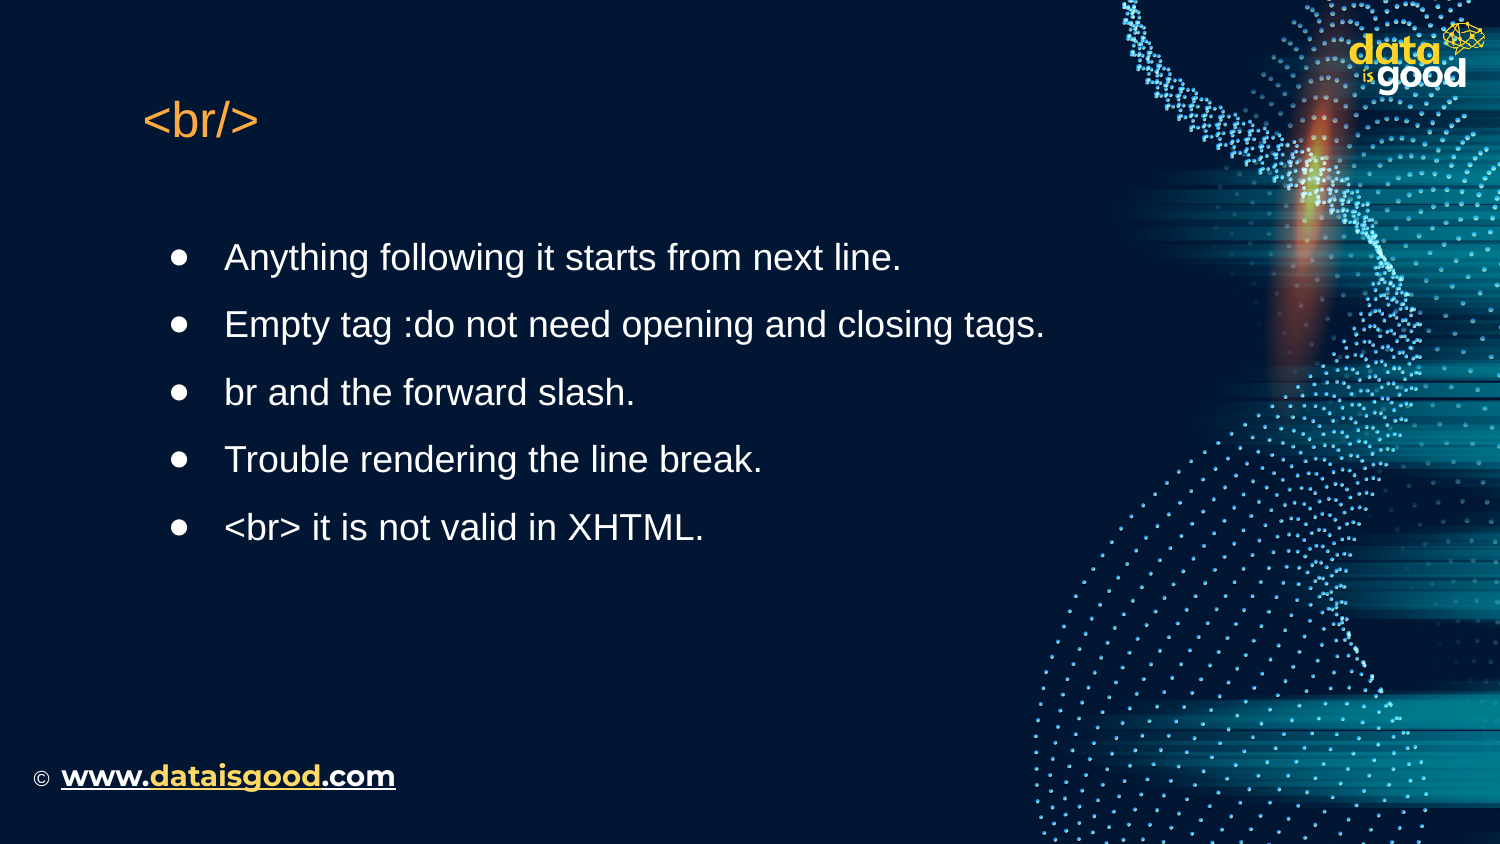

# <br/>
Anything following it starts from next line.
Empty tag :do not need opening and closing tags.
br and the forward slash.
Trouble rendering the line break.
<br> it is not valid in XHTML.